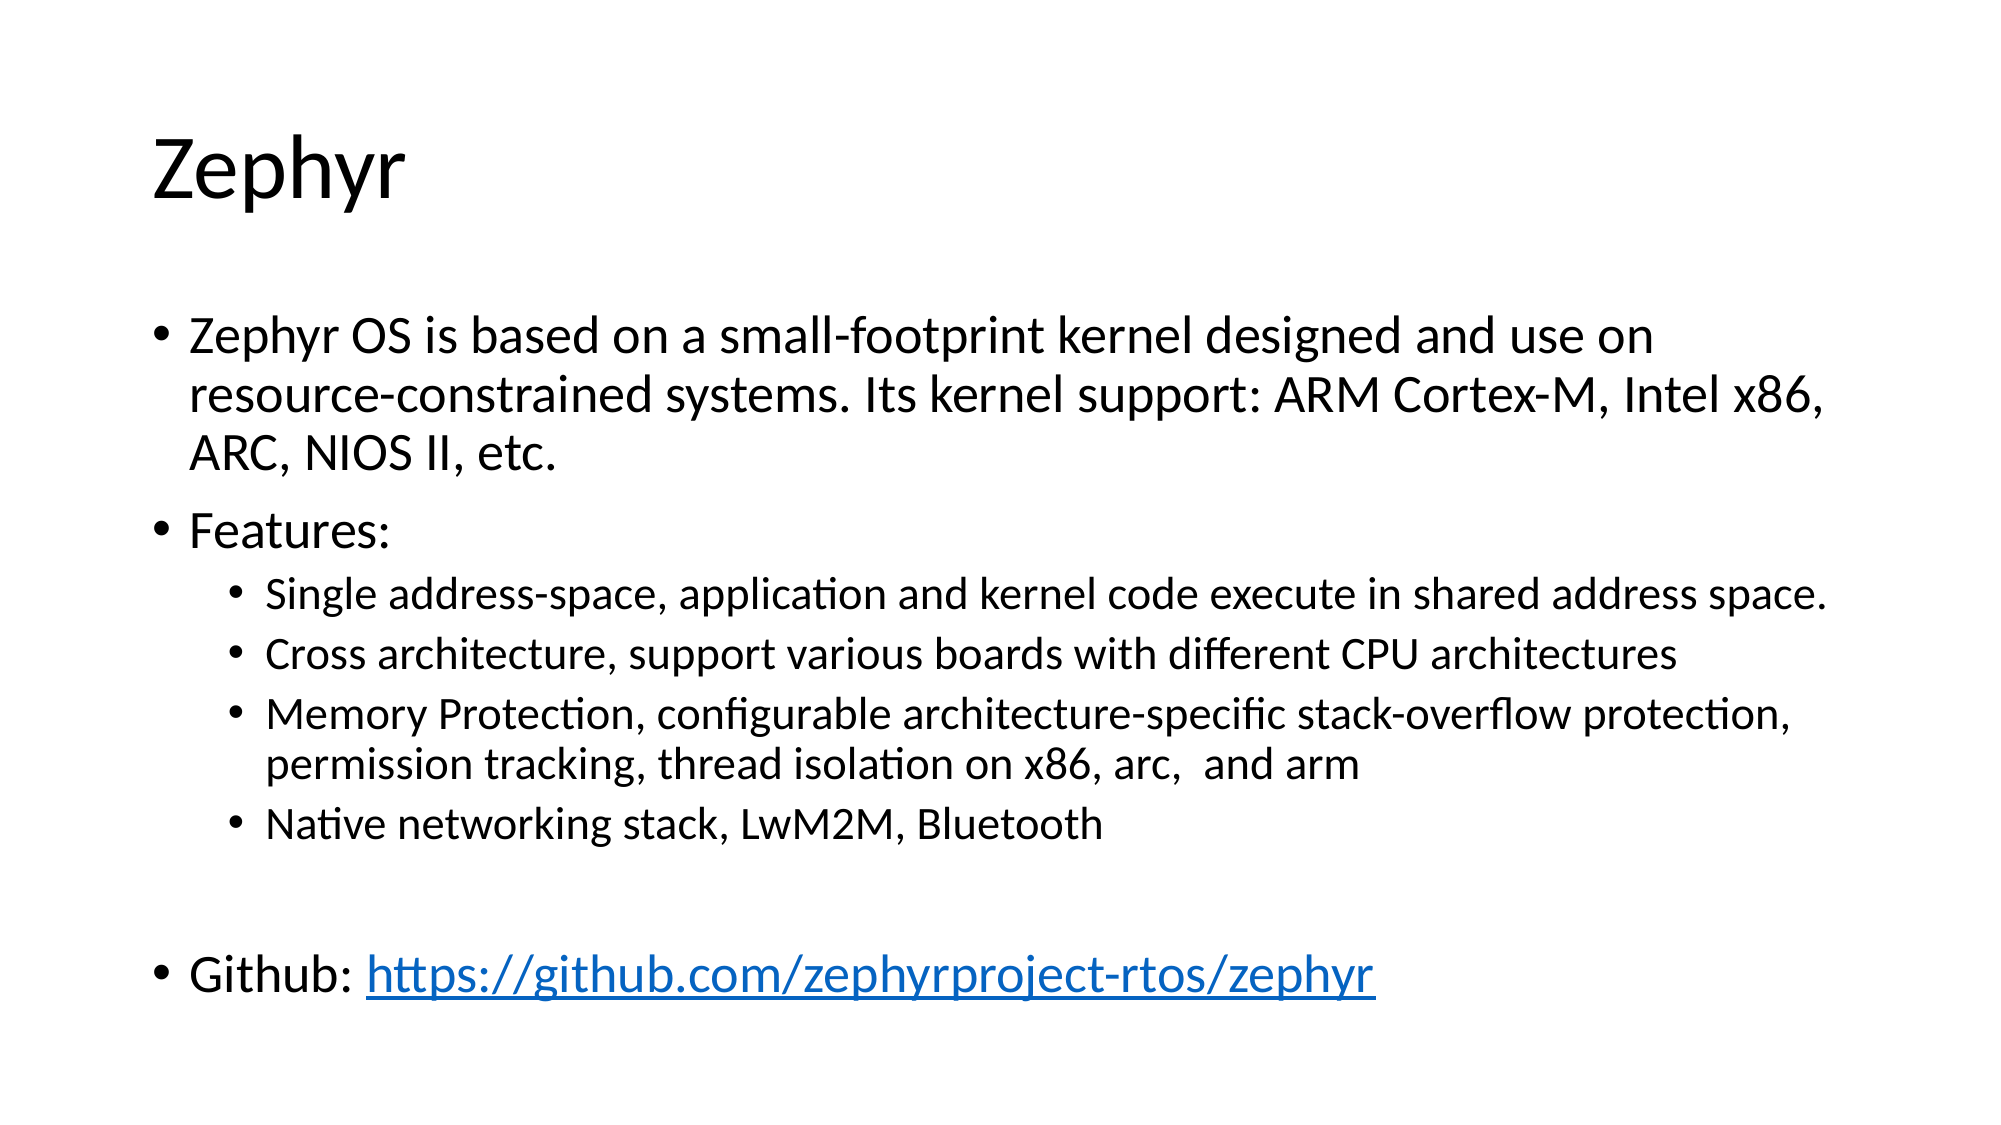

# Zephyr
Zephyr OS is based on a small-footprint kernel designed and use on resource-constrained systems. Its kernel support: ARM Cortex-M, Intel x86, ARC, NIOS II, etc.
Features:
Single address-space, application and kernel code execute in shared address space.
Cross architecture, support various boards with different CPU architectures
Memory Protection, configurable architecture-specific stack-overflow protection, permission tracking, thread isolation on x86, arc,  and arm
Native networking stack, LwM2M, Bluetooth

Github: https://github.com/zephyrproject-rtos/zephyr